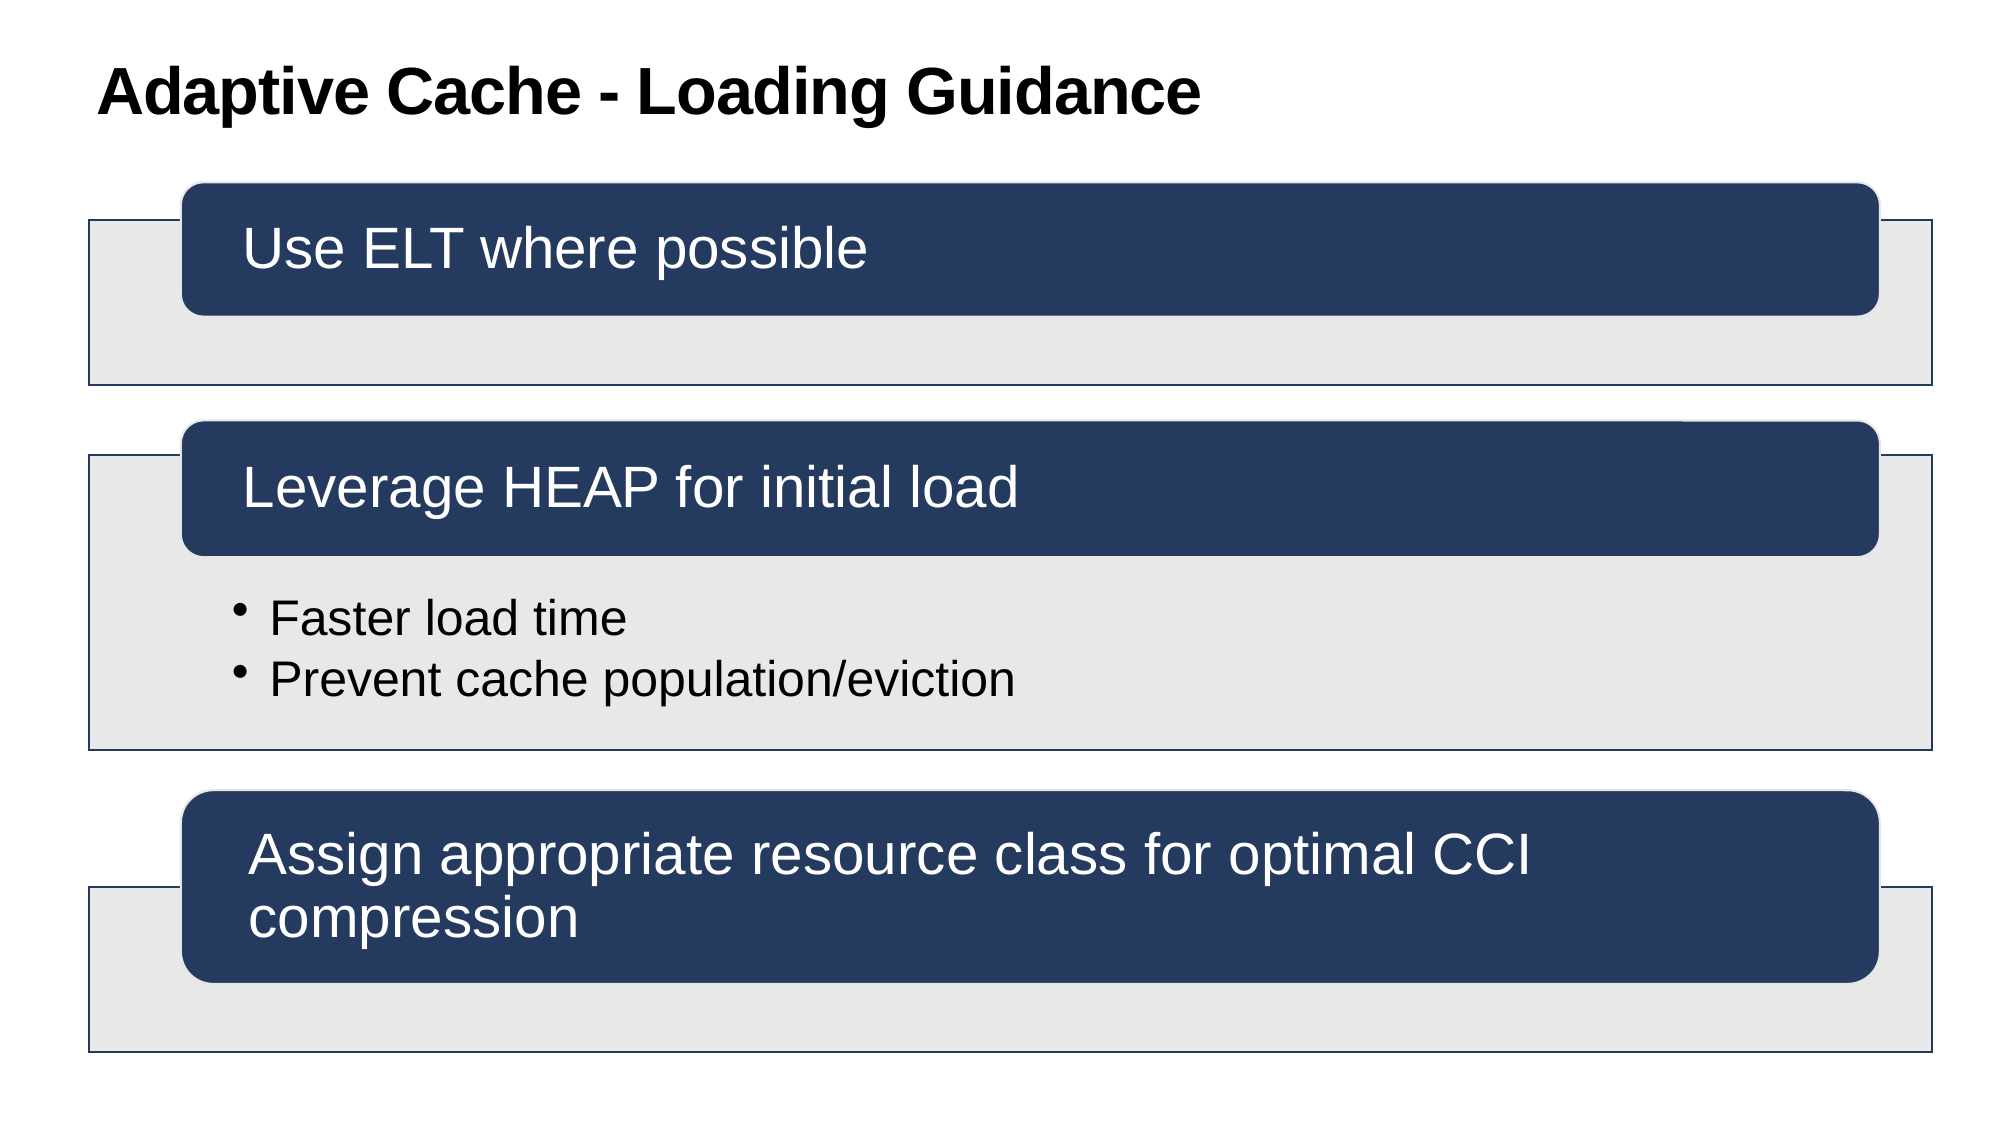

# Adaptive Cache - Loading Guidance
Use ELT where possible
Faster load time
Prevent cache population/eviction
Leverage HEAP for initial load
Assign appropriate resource class for optimal CCI compression